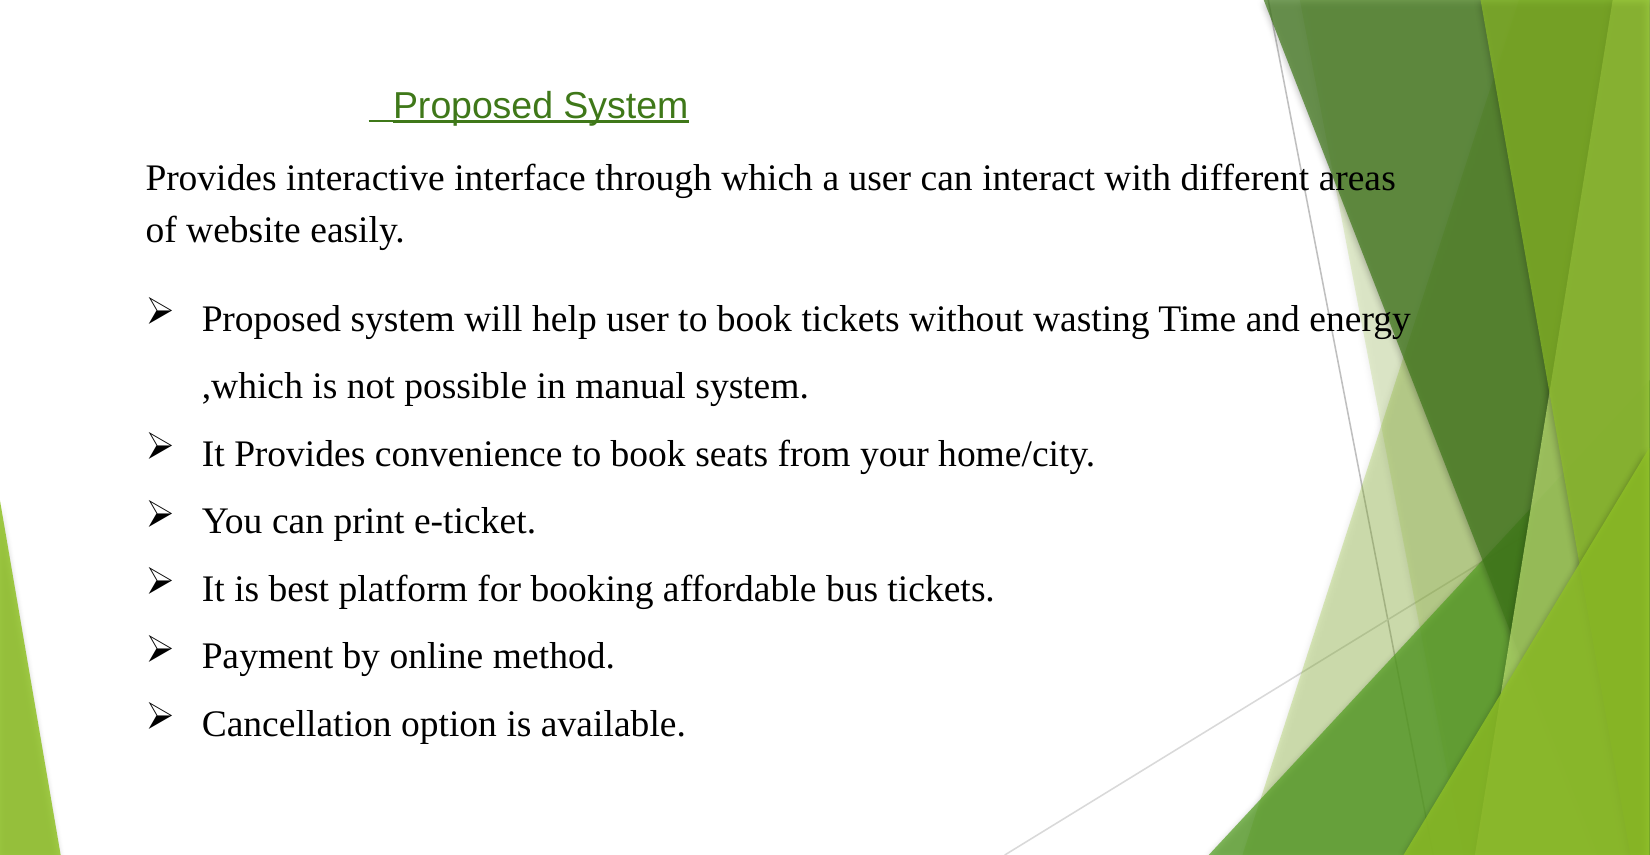

Proposed System
Provides interactive interface through which a user can interact with different areas of website easily.
Proposed system will help user to book tickets without wasting Time and energy ,which is not possible in manual system.
It Provides convenience to book seats from your home/city.
You can print e-ticket.
It is best platform for booking affordable bus tickets.
Payment by online method.
Cancellation option is available.